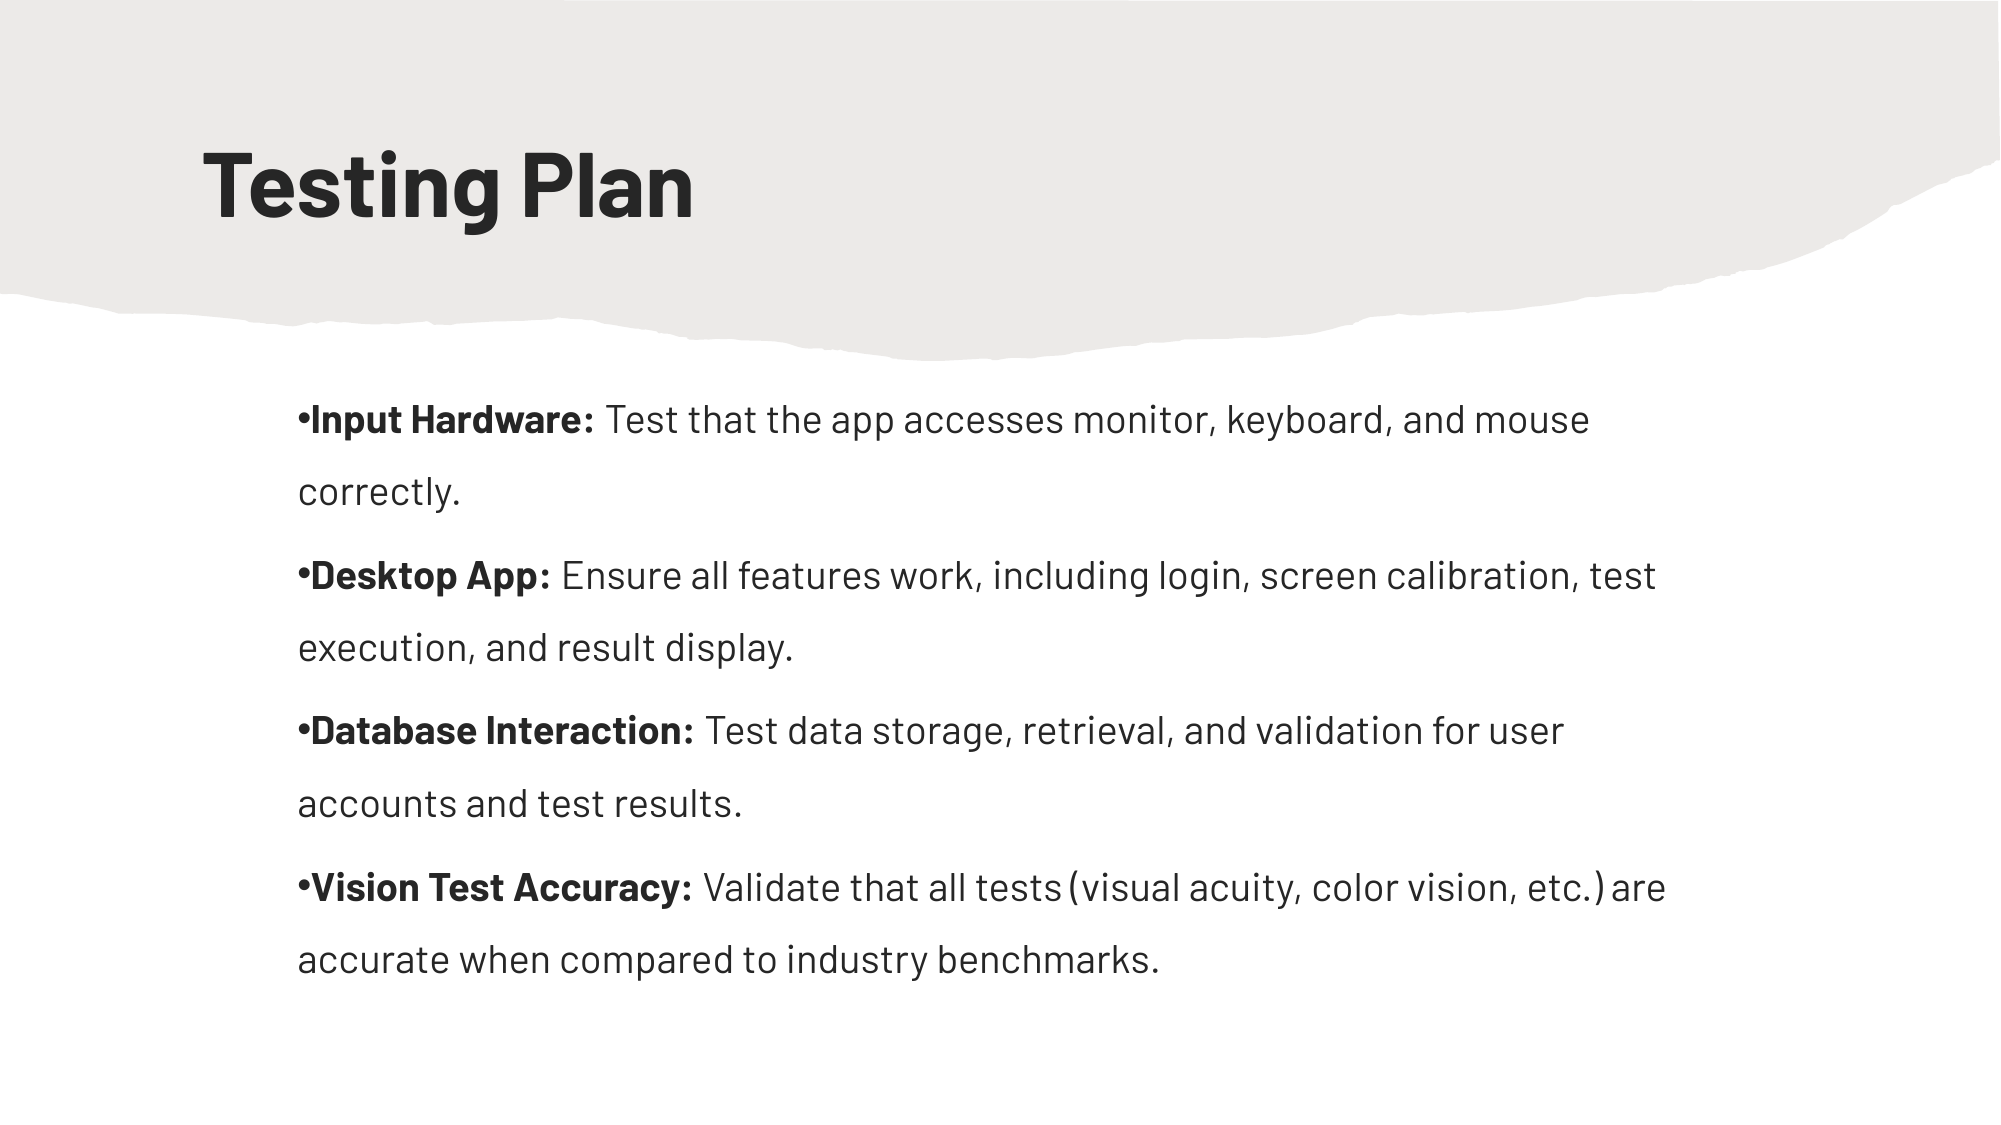

# Testing Plan
Input Hardware: Test that the app accesses monitor, keyboard, and mouse correctly.
Desktop App: Ensure all features work, including login, screen calibration, test execution, and result display.
Database Interaction: Test data storage, retrieval, and validation for user accounts and test results.
Vision Test Accuracy: Validate that all tests (visual acuity, color vision, etc.) are accurate when compared to industry benchmarks.
16